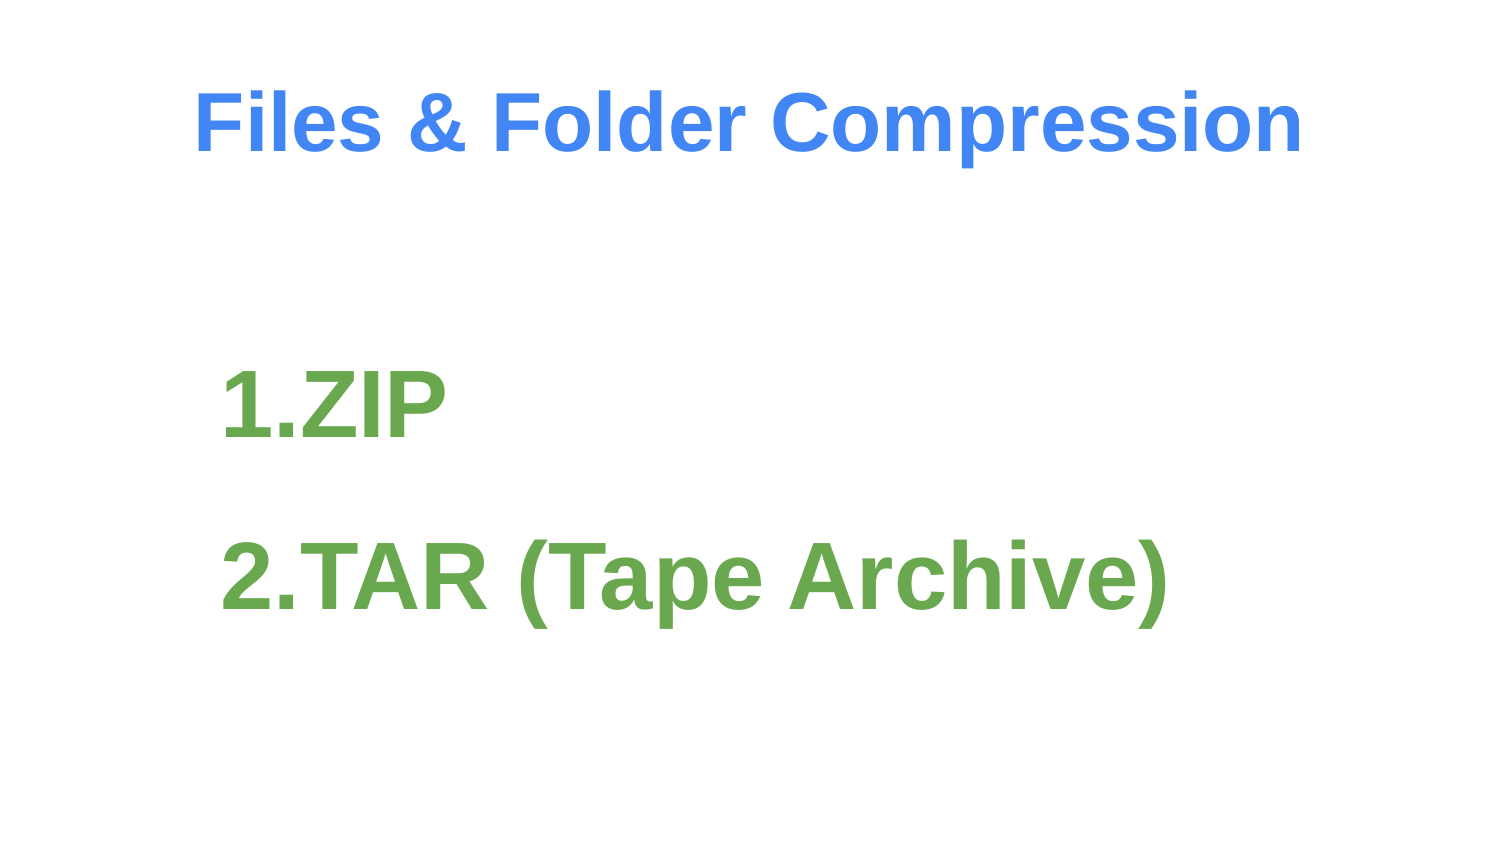

# Files & Folder Compression
ZIP
TAR (Tape Archive)